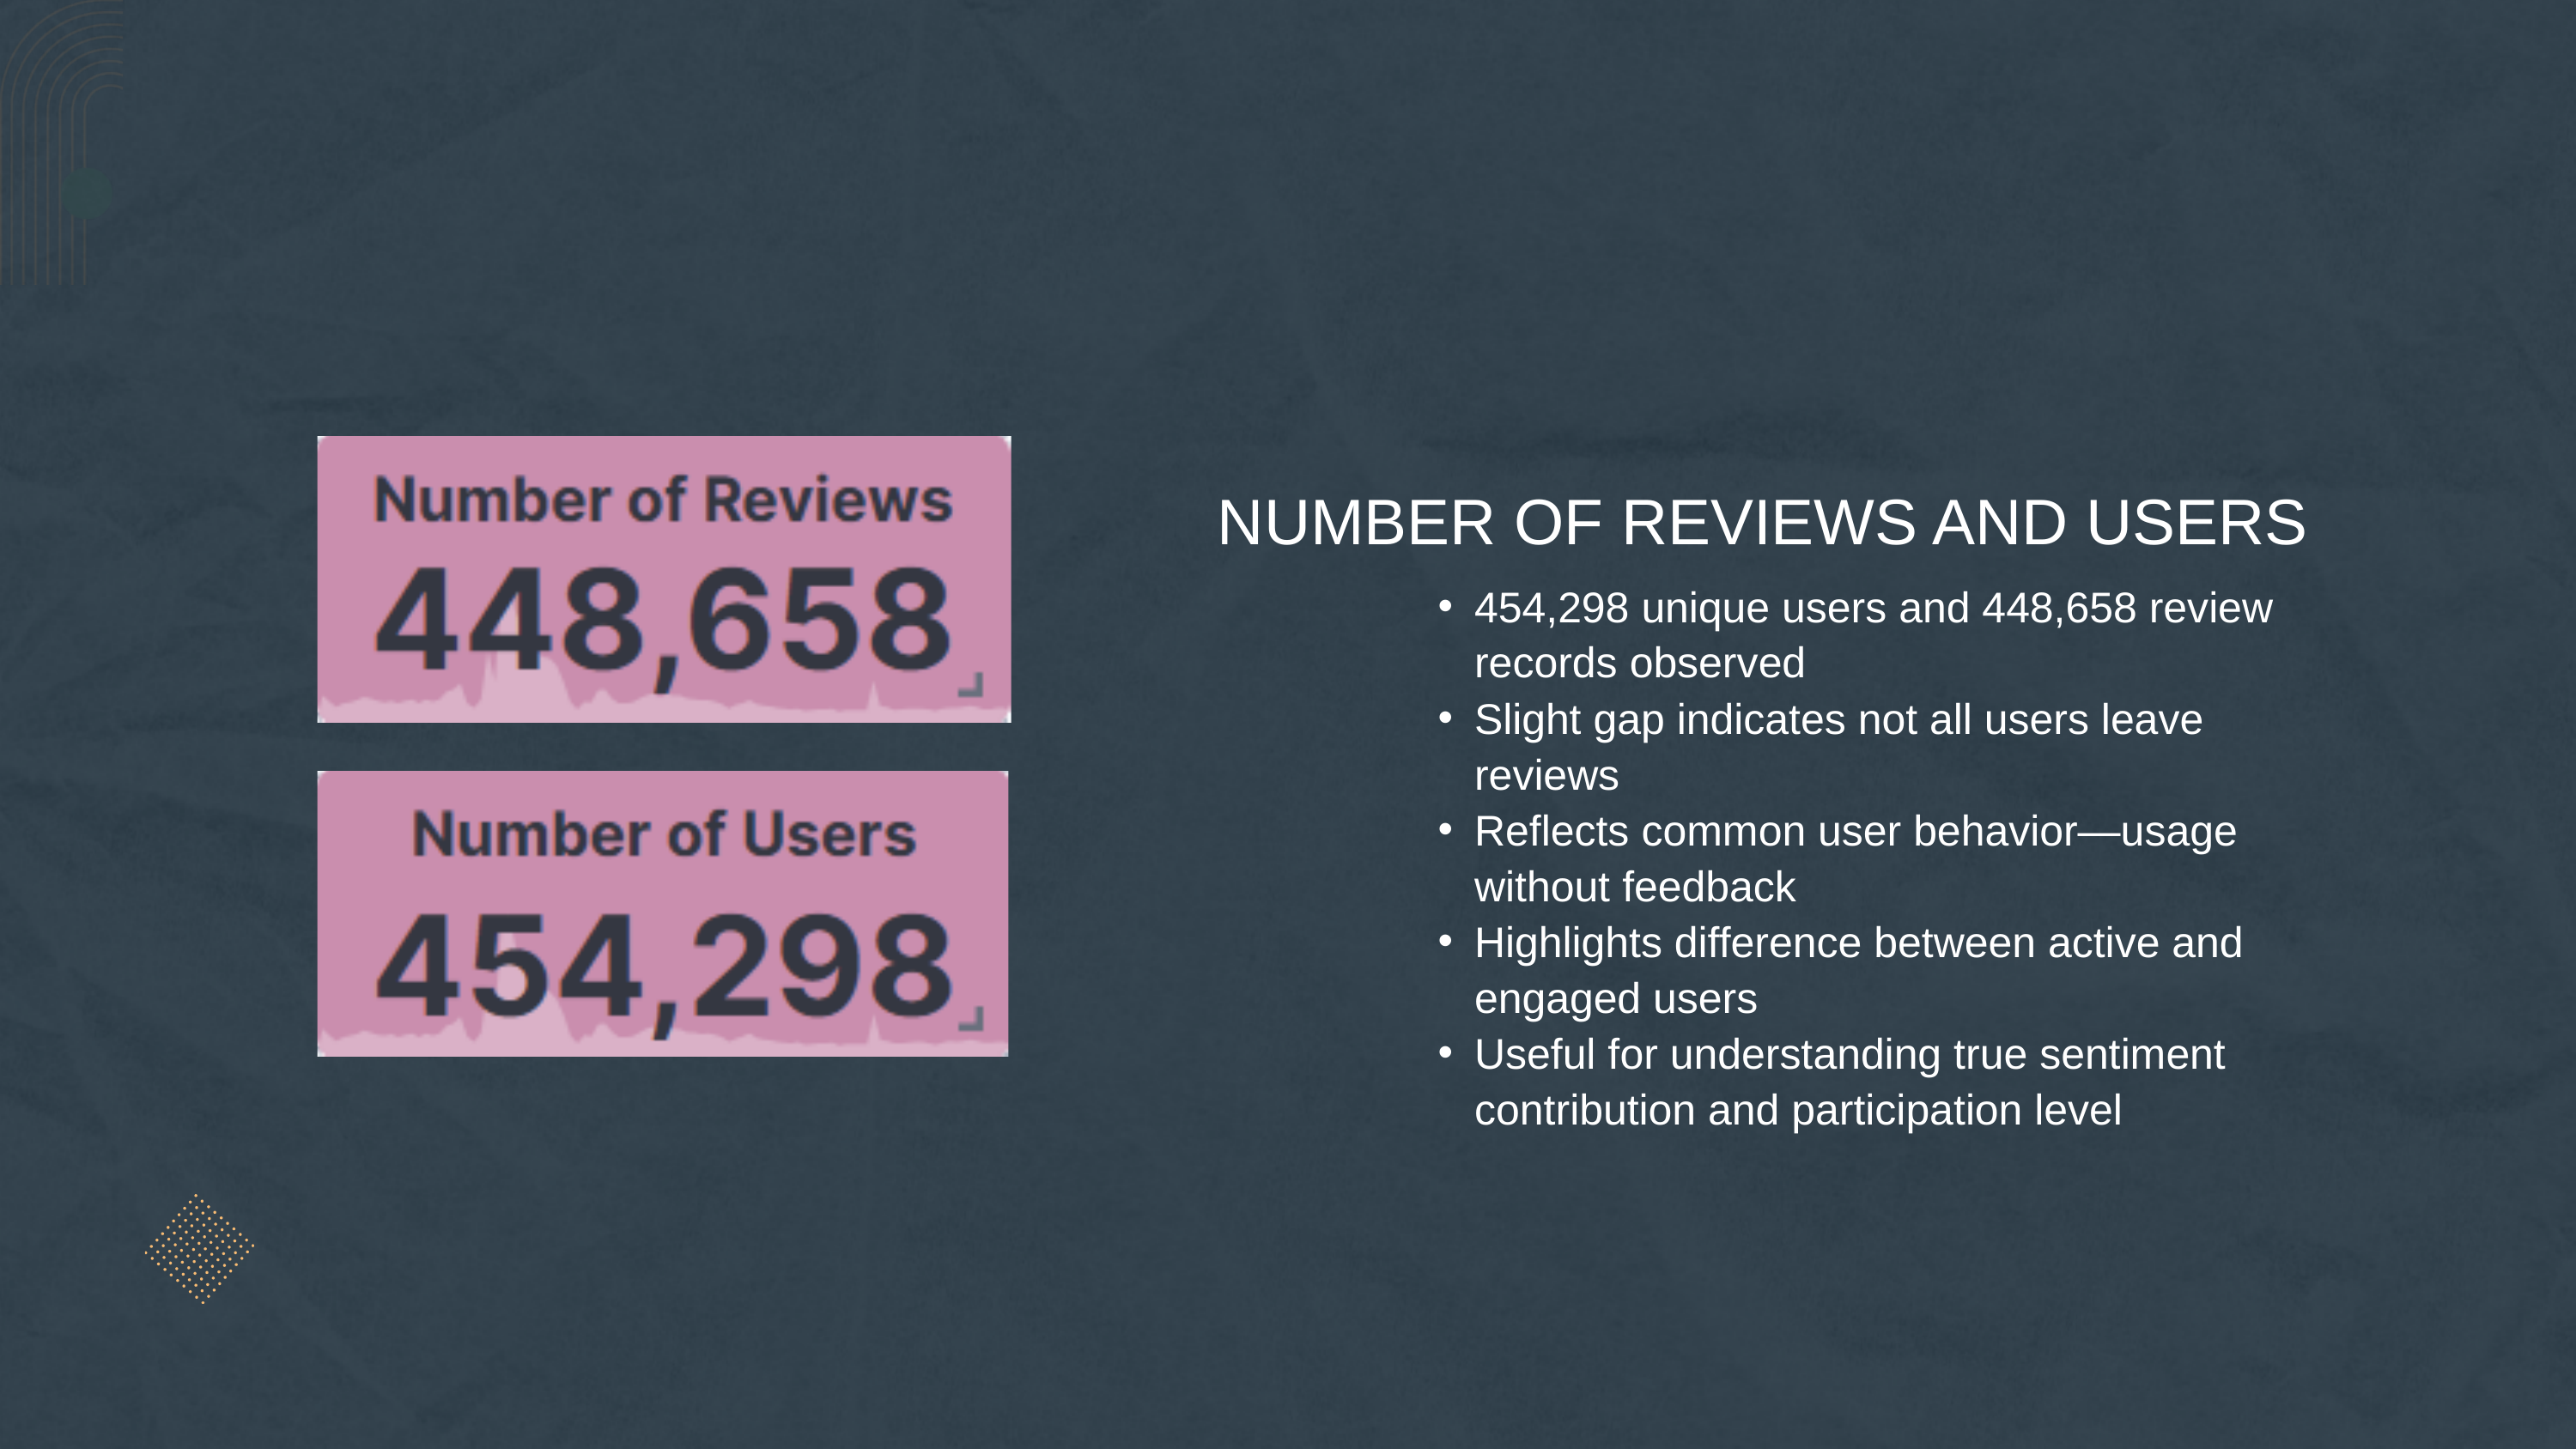

NUMBER OF REVIEWS AND USERS
454,298 unique users and 448,658 review records observed
Slight gap indicates not all users leave reviews
Reflects common user behavior—usage without feedback
Highlights difference between active and engaged users
Useful for understanding true sentiment contribution and participation level